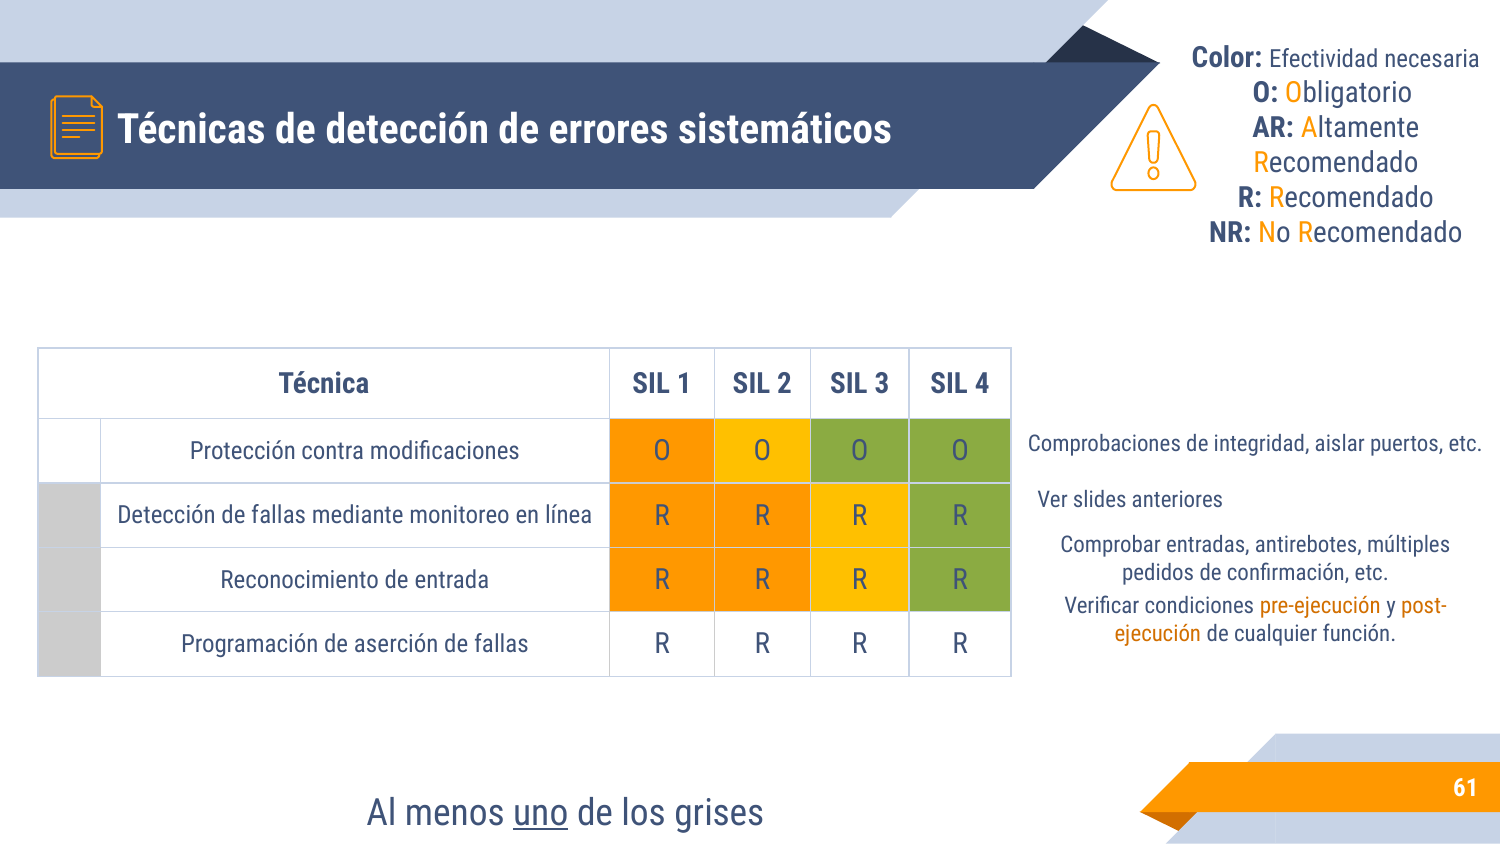

# Técnicas de detección de errores sistemáticos
Color: Efectividad necesaria
O: Obligatorio
AR: Altamente Recomendado
R: Recomendado
NR: No Recomendado

| Técnica |  | SIL 1 | SIL 2 | SIL 3 | SIL 4 |
| --- | --- | --- | --- | --- | --- |
|  | Protección contra modificaciones | O | O | O | O |
|  | Detección de fallas mediante monitoreo en línea | R | R | R | R |
|  | Reconocimiento de entrada | R | R | R | R |
|  | Programación de aserción de fallas | R | R | R | R |
Comprobaciones de integridad, aislar puertos, etc.
Ver slides anteriores
Comprobar entradas, antirebotes, múltiples pedidos de confirmación, etc.
Verificar condiciones pre-ejecución y post-ejecución de cualquier función.
61
Al menos uno de los grises